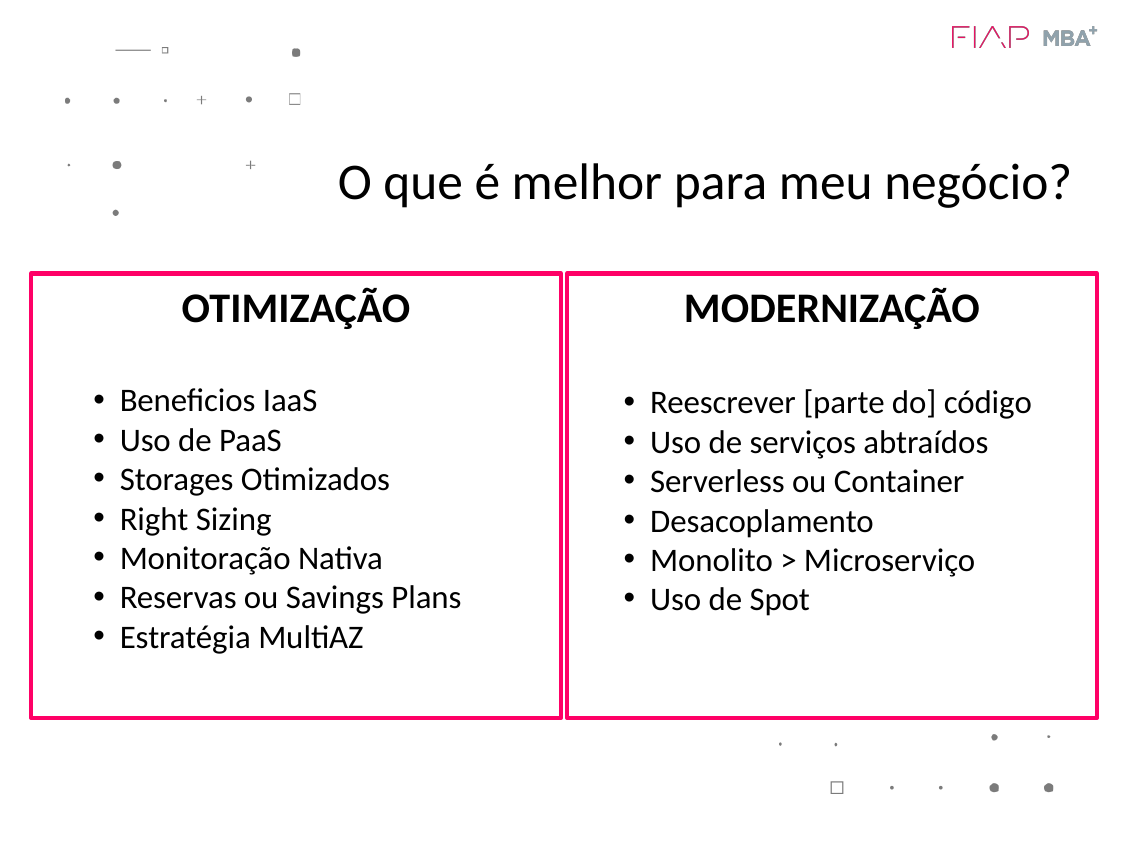

O que é melhor para meu negócio?
OTIMIZAÇÃO
MODERNIZAÇÃO

Beneficios IaaS
Uso de PaaS
Storages Otimizados
Right Sizing
Monitoração Nativa
Reservas ou Savings Plans
Estratégia MultiAZ
Reescrever [parte do] código
Uso de serviços abtraídos
Serverless ou Container
Desacoplamento
Monolito > Microserviço
Uso de Spot